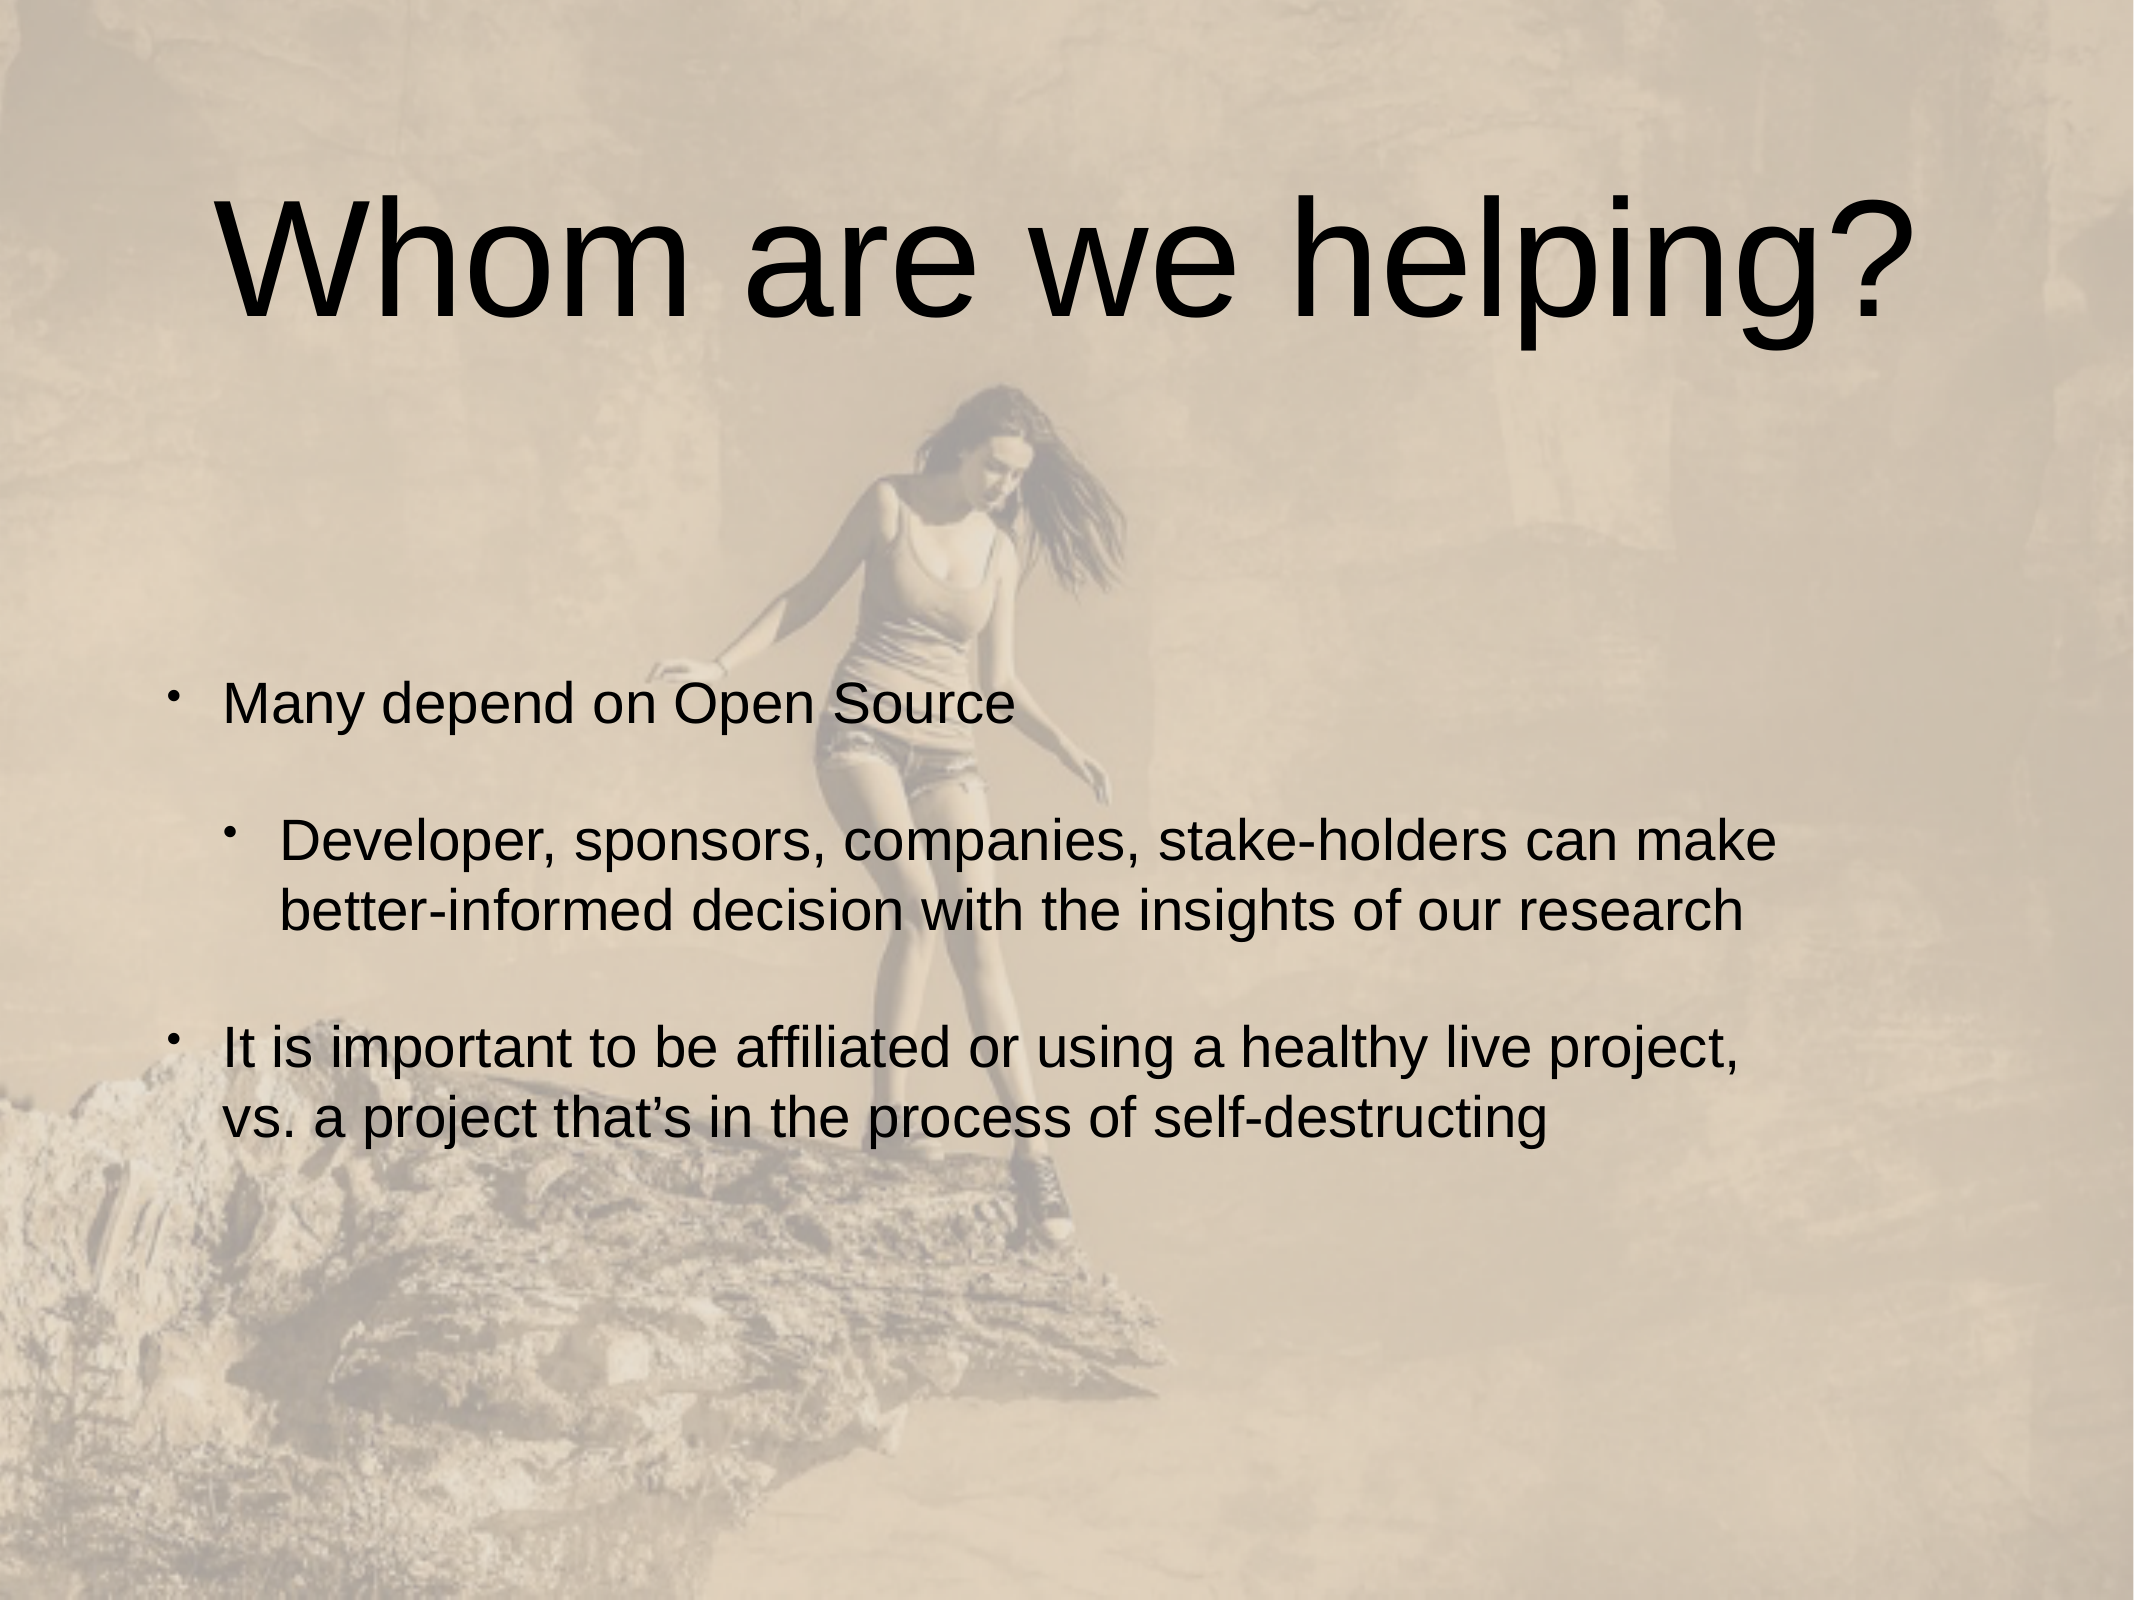

# Whom are we helping?
Many depend on Open Source
Developer, sponsors, companies, stake-holders can make better-informed decision with the insights of our research
It is important to be affiliated or using a healthy live project, vs. a project that’s in the process of self-destructing
8